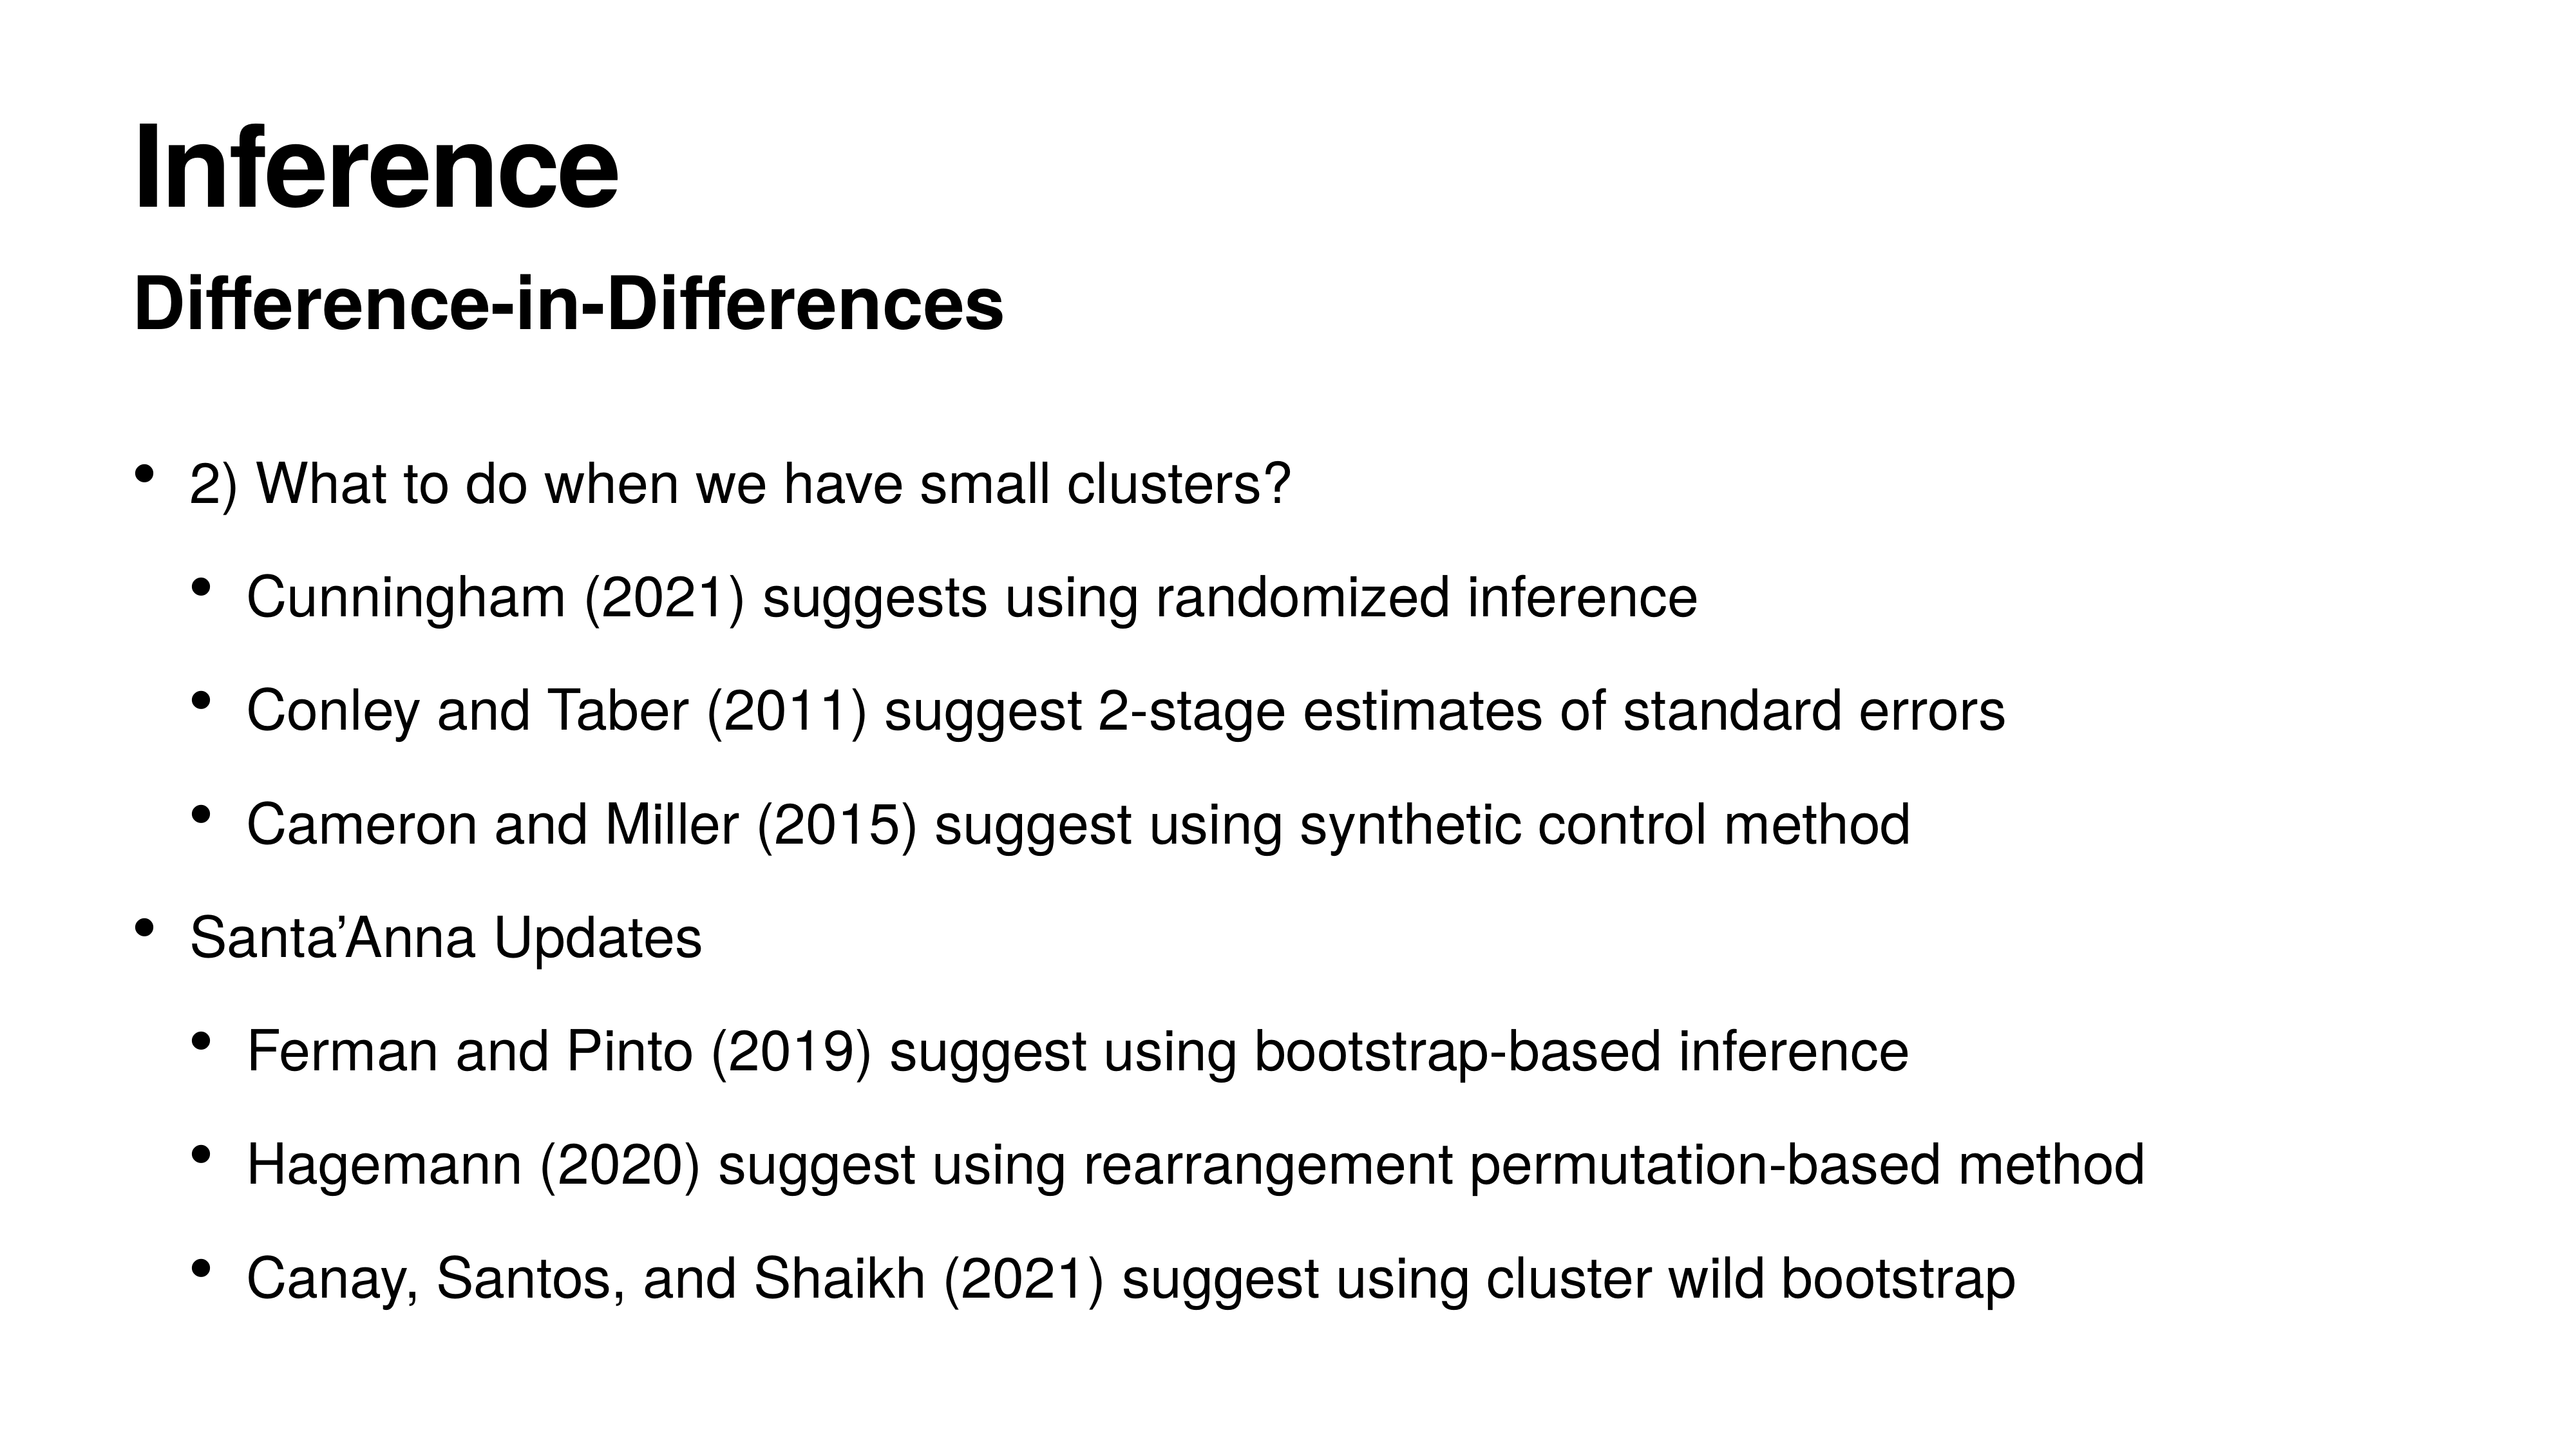

# Inference
Difference-in-Differences
2) What to do when we have small clusters?
Cunningham (2021) suggests using randomized inference
Conley and Taber (2011) suggest 2-stage estimates of standard errors
Cameron and Miller (2015) suggest using synthetic control method
Santa’Anna Updates
Ferman and Pinto (2019) suggest using bootstrap-based inference
Hagemann (2020) suggest using rearrangement permutation-based method
Canay, Santos, and Shaikh (2021) suggest using cluster wild bootstrap